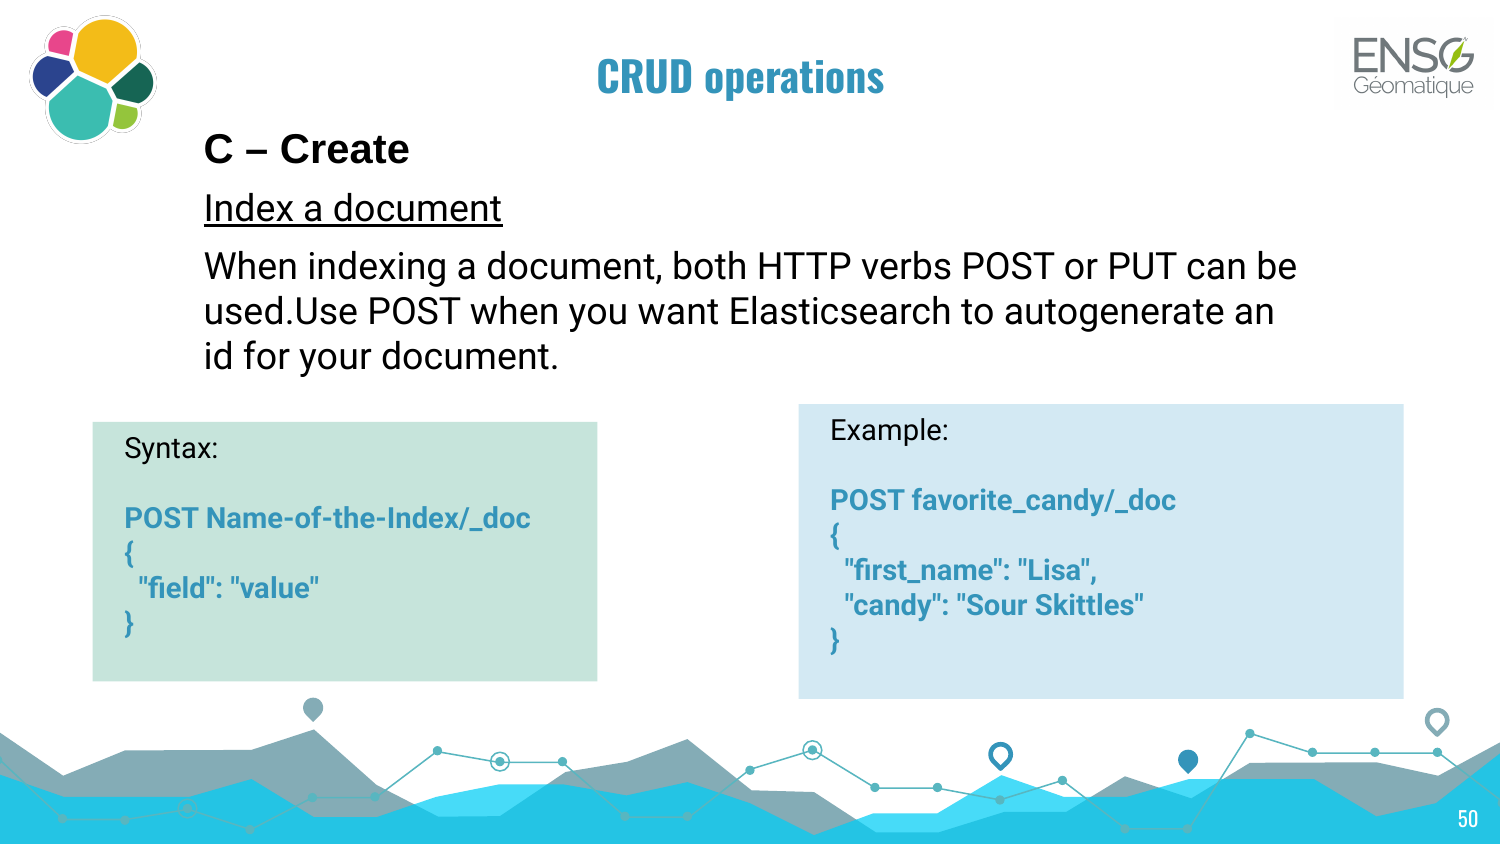

# CRUD operations
C – Create
Index a document
When indexing a document, both HTTP verbs POST or PUT can be used.Use POST when you want Elasticsearch to autogenerate an id for your document.
Example:

POST favorite_candy/_doc
{
  "first_name": "Lisa",
  "candy": "Sour Skittles"
}

Syntax:

POST Name-of-the-Index/_doc
{
  "field": "value"
}

50